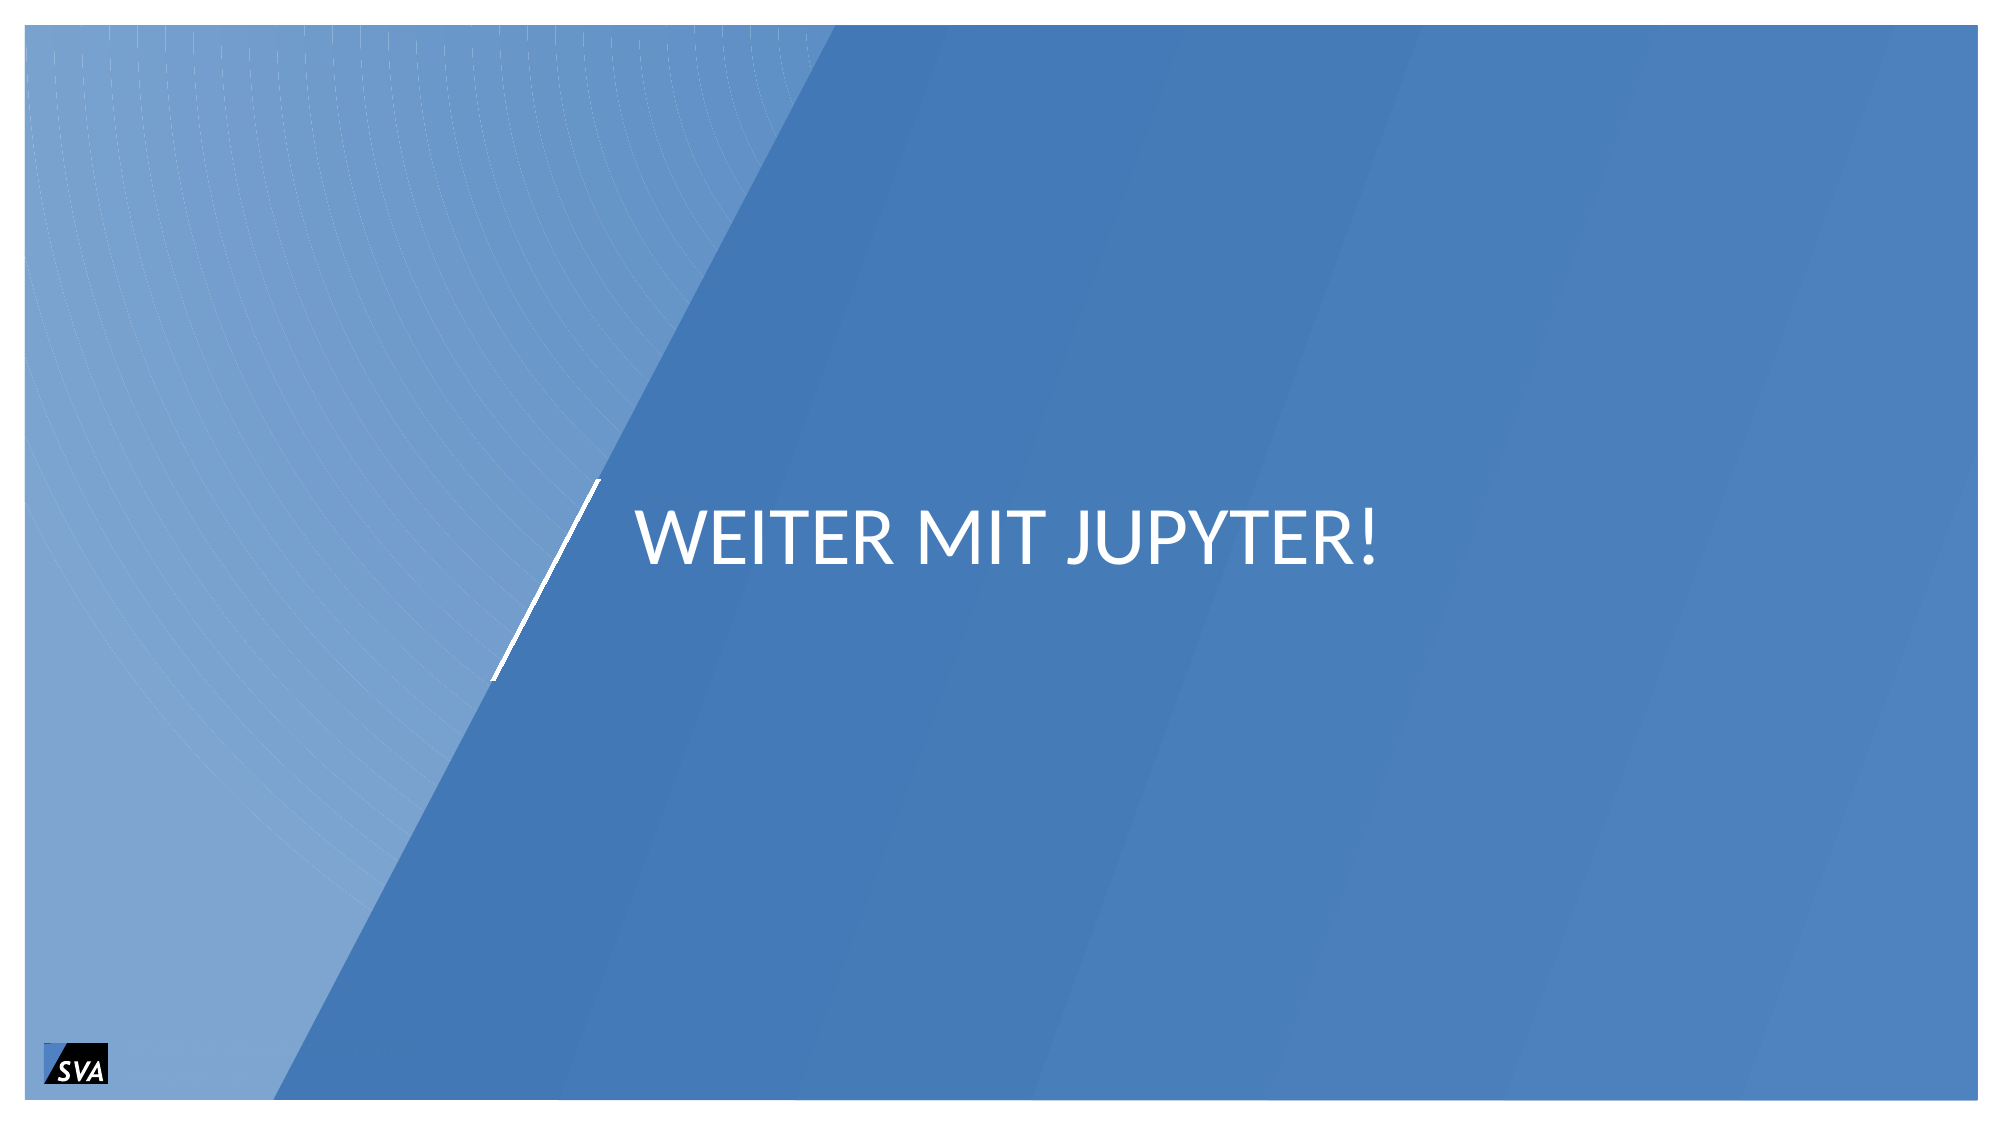

# Weiter mit JupyteR!
Python für Data Science and Friends
17.09.2018
35